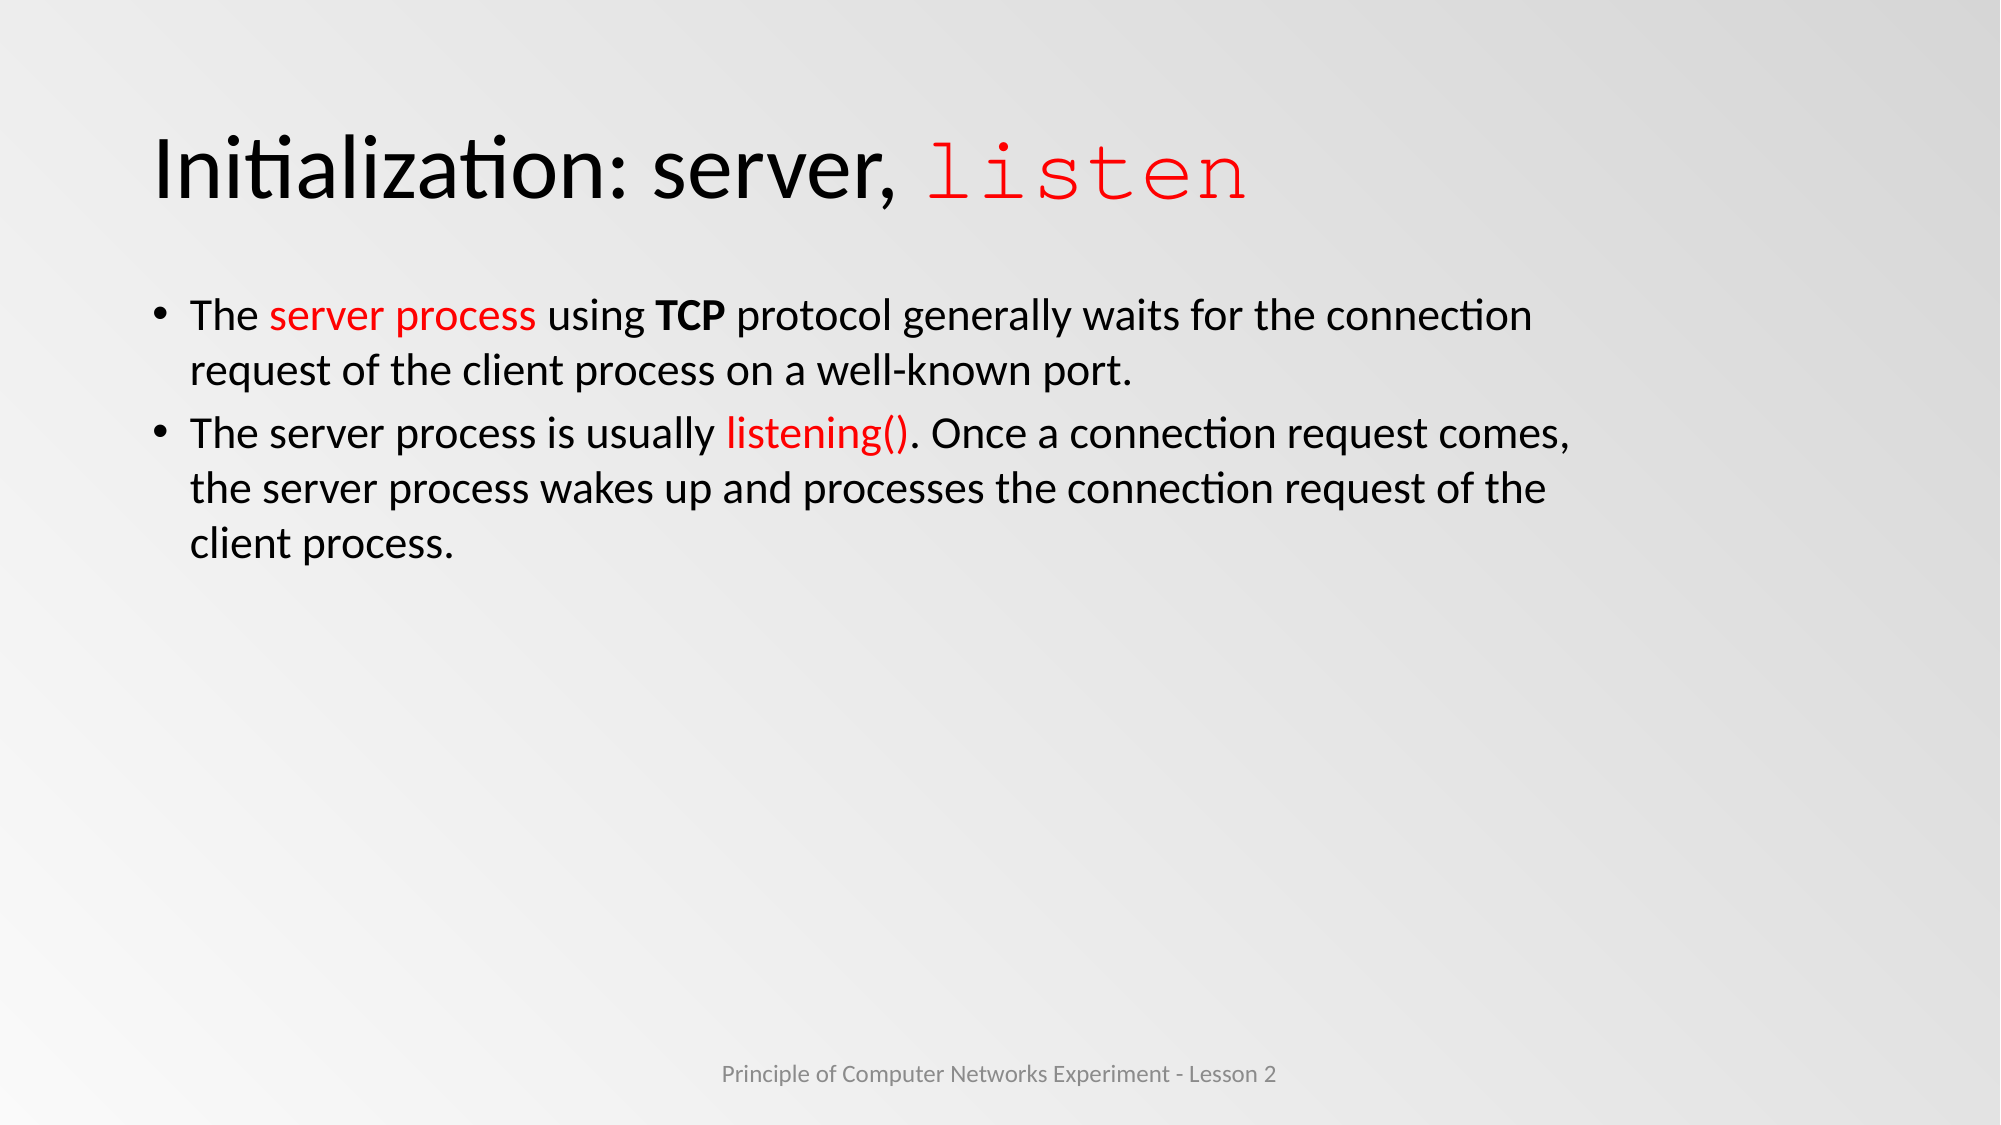

# Initialization: server, listen
The server process using TCP protocol generally waits for the connection request of the client process on a well-known port.
The server process is usually listening(). Once a connection request comes, the server process wakes up and processes the connection request of the client process.

Principle of Computer Networks Experiment - Lesson 2
60